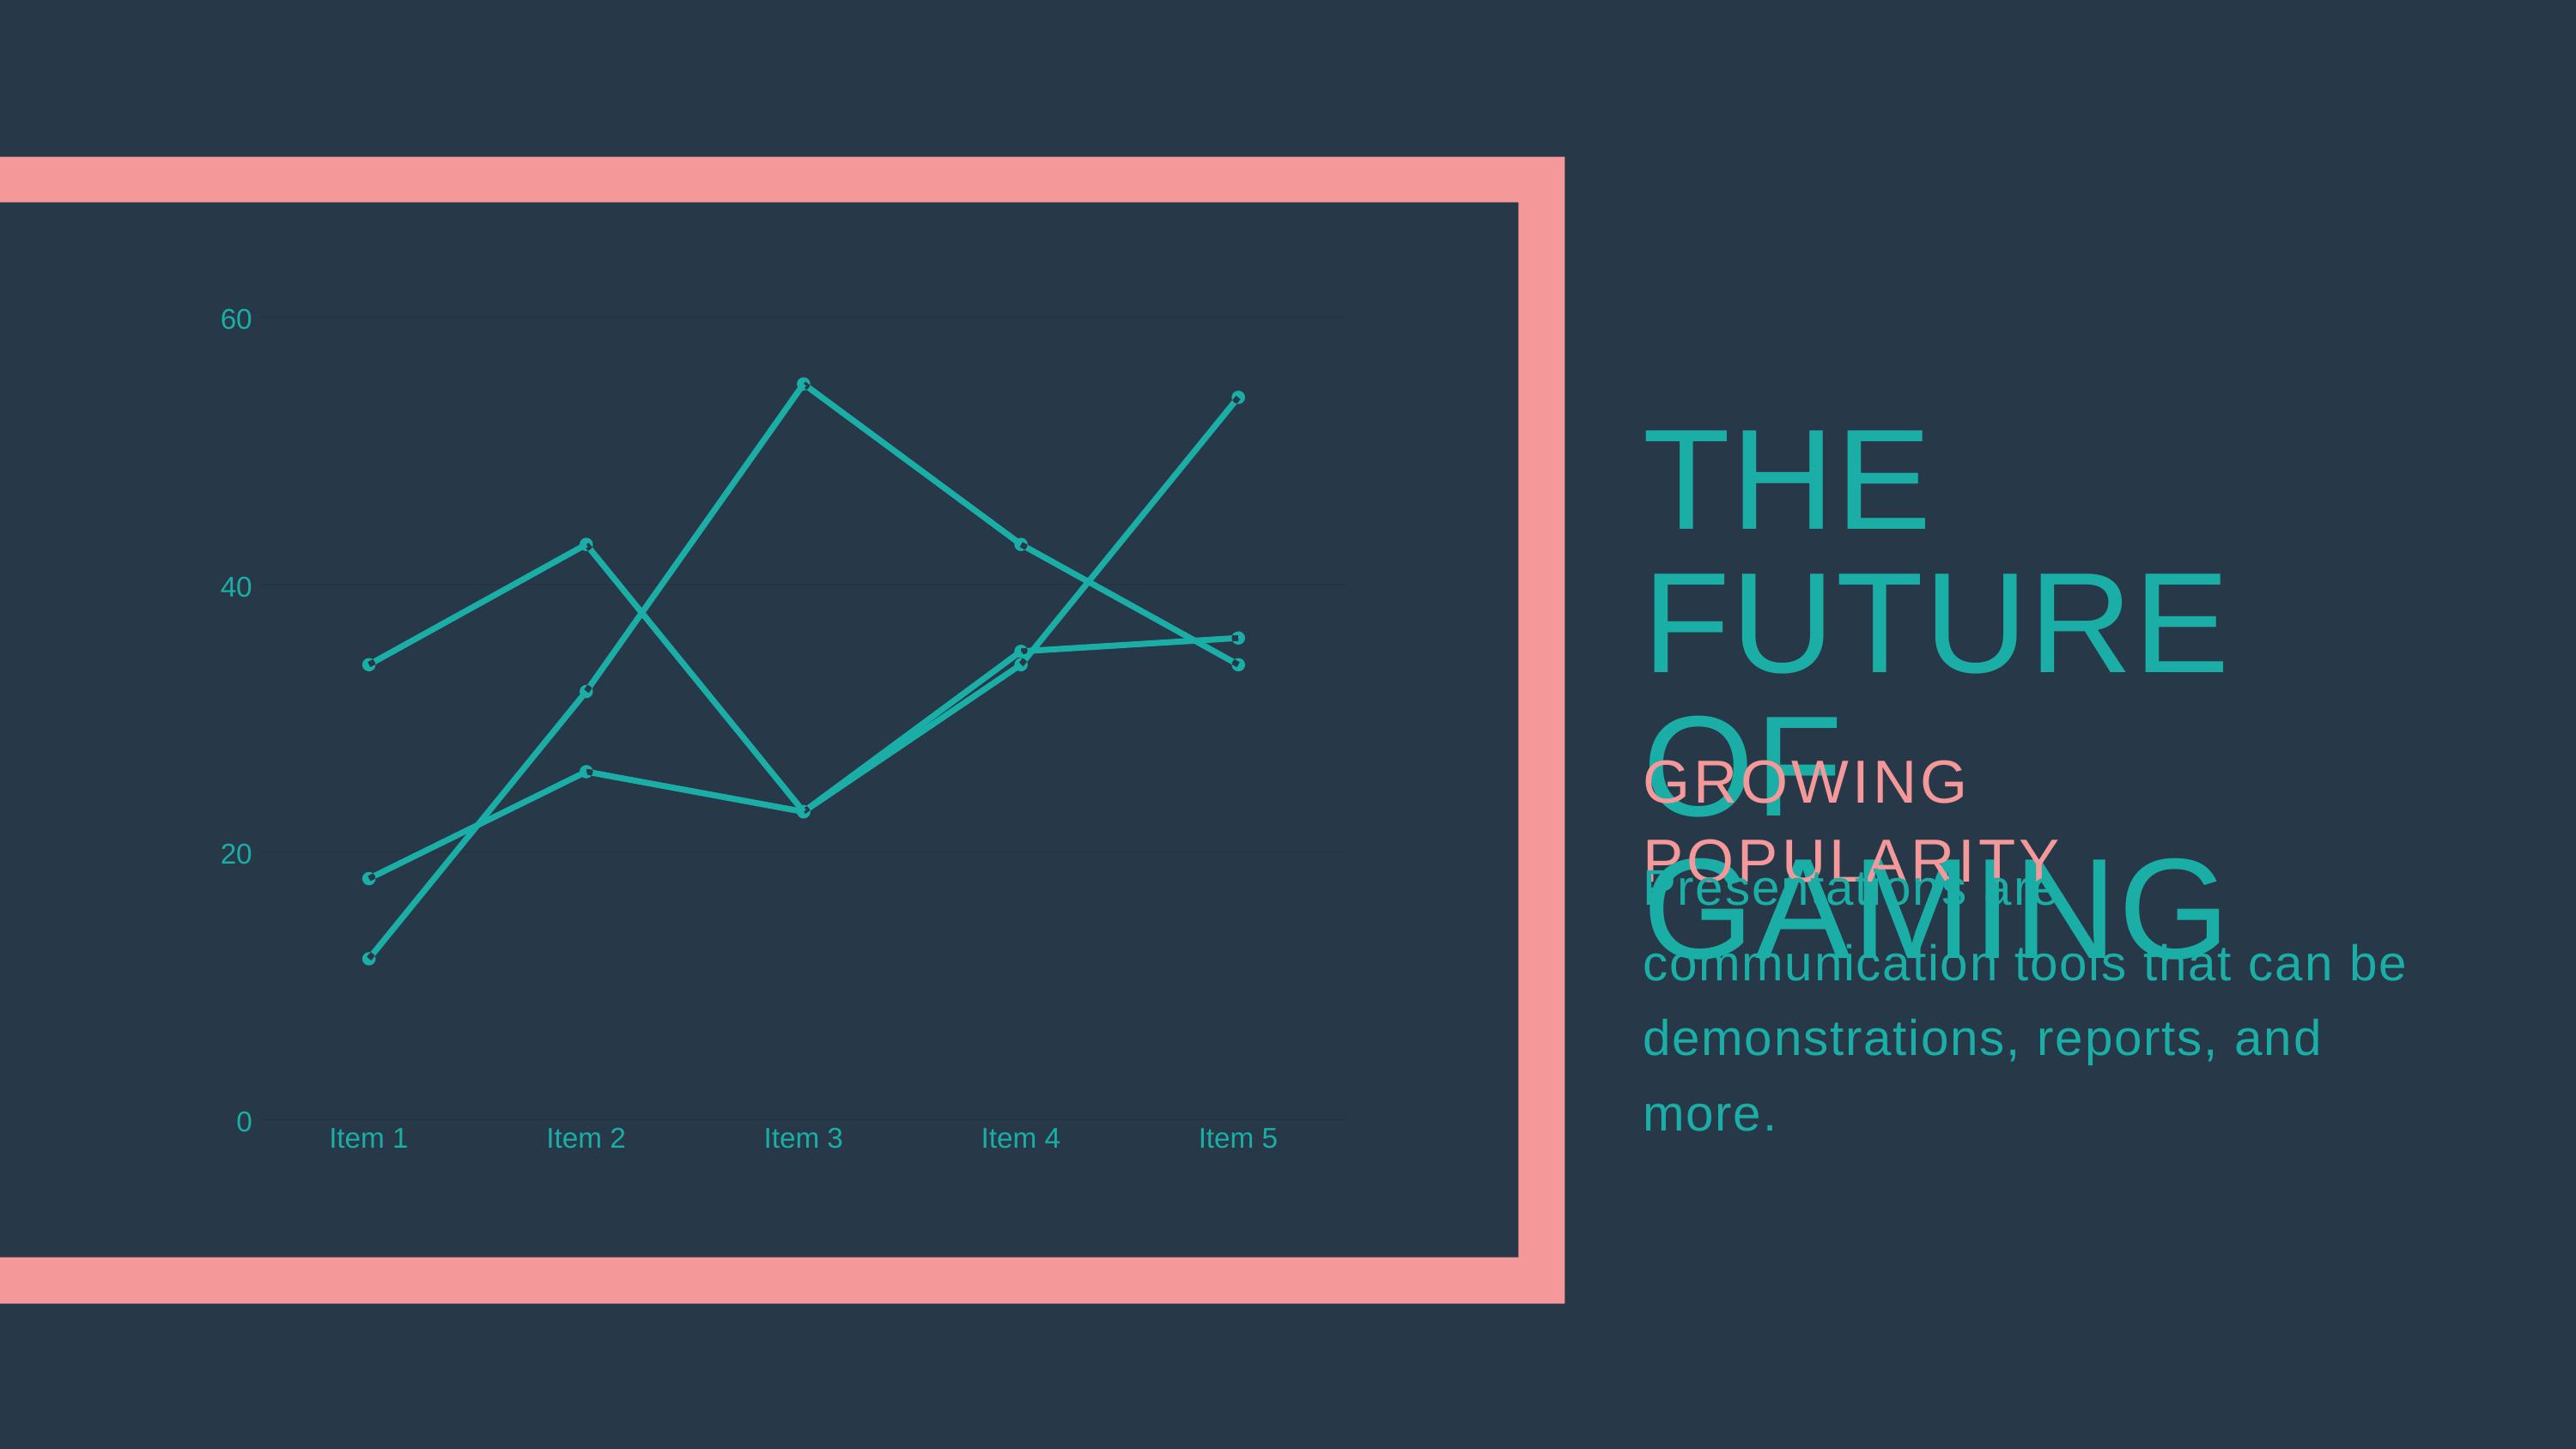

60

40
20
0
Item 1
Item 2
Item 3
Item 4
Item 5
THE FUTURE OF GAMING
GROWING POPULARITY
Presentations are communication tools that can be demonstrations, reports, and more.